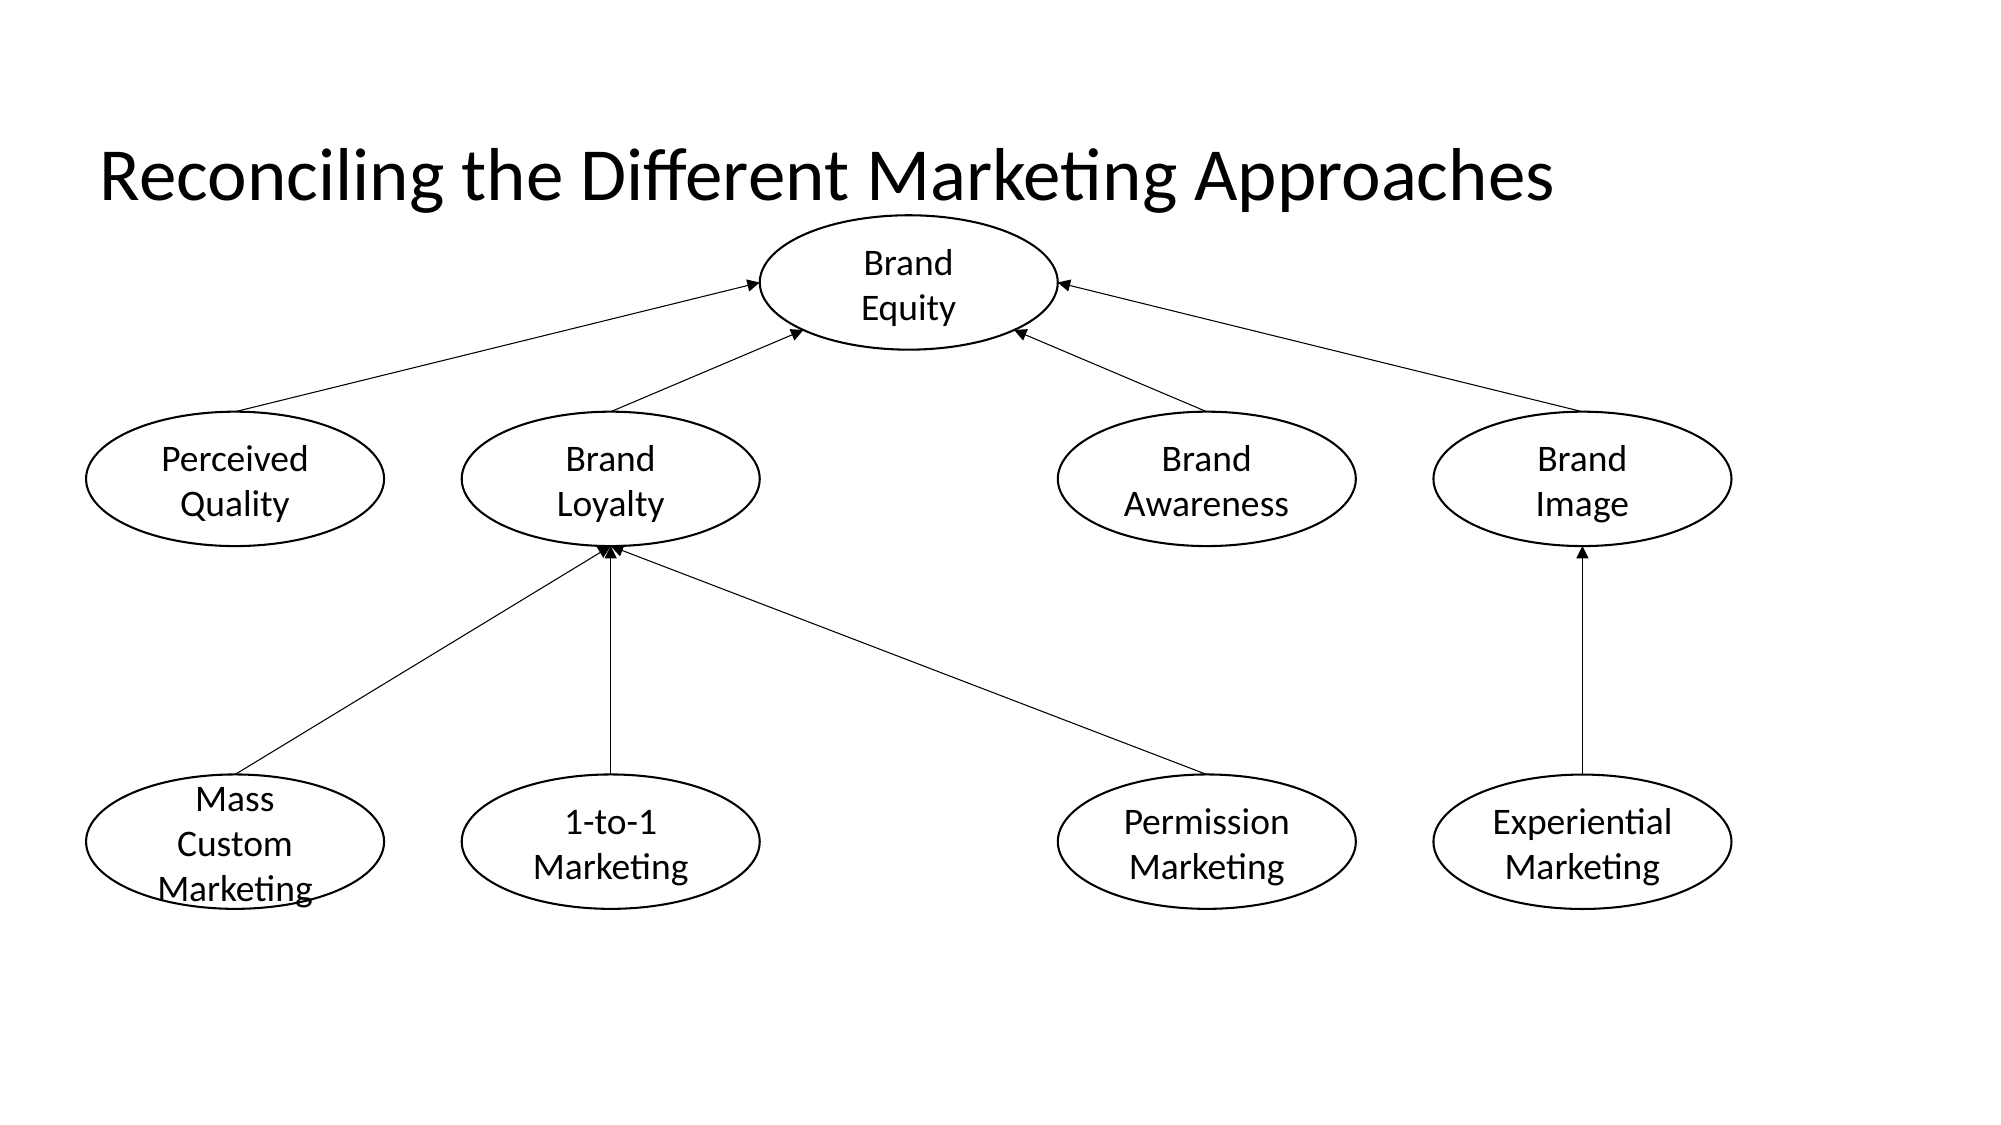

# Reconciling the Different Marketing Approaches
Brand Equity
Brand Image
Perceived Quality
Brand Loyalty
Brand Awareness
1-to-1 Marketing
Permission Marketing
Mass Custom Marketing
Experiential Marketing